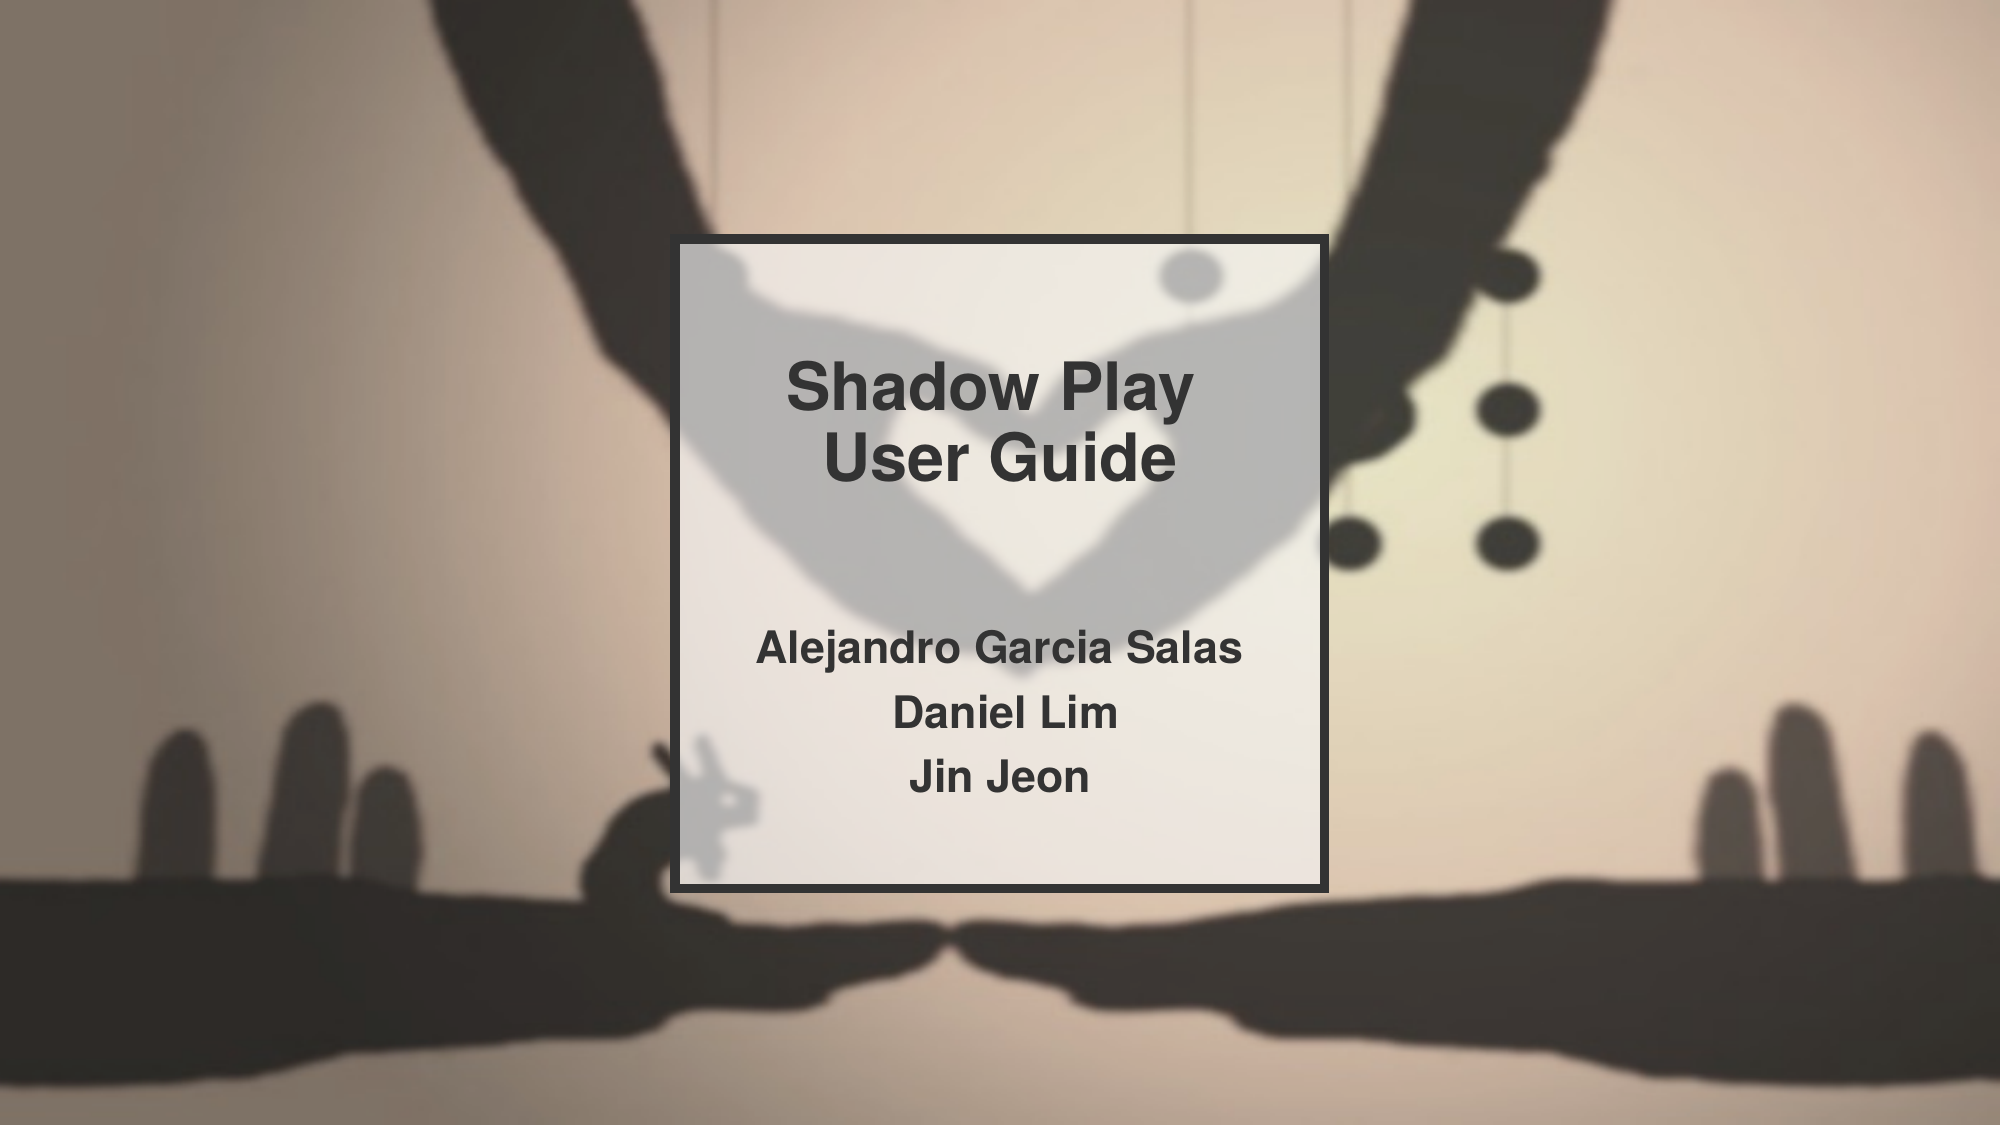

# Shadow Play User Guide
Alejandro Garcia Salas
 Daniel Lim
Jin Jeon